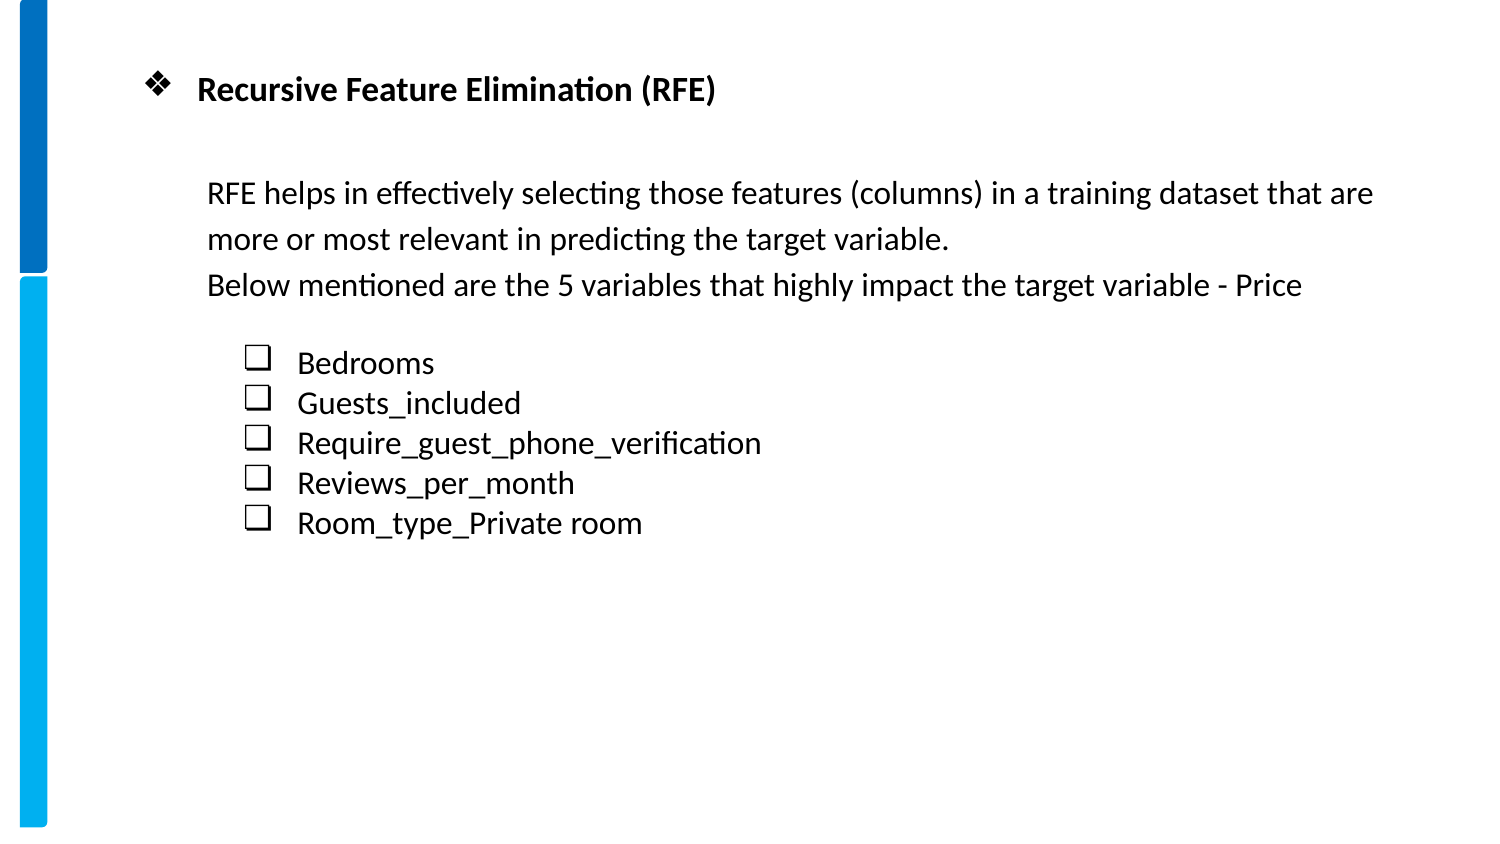

Recursive Feature Elimination (RFE)

RFE helps in effectively selecting those features (columns) in a training dataset that are more or most relevant in predicting the target variable.
Below mentioned are the 5 variables that highly impact the target variable - Price

Bedrooms
Guests_included
Require_guest_phone_verification
Reviews_per_month
Room_type_Private room